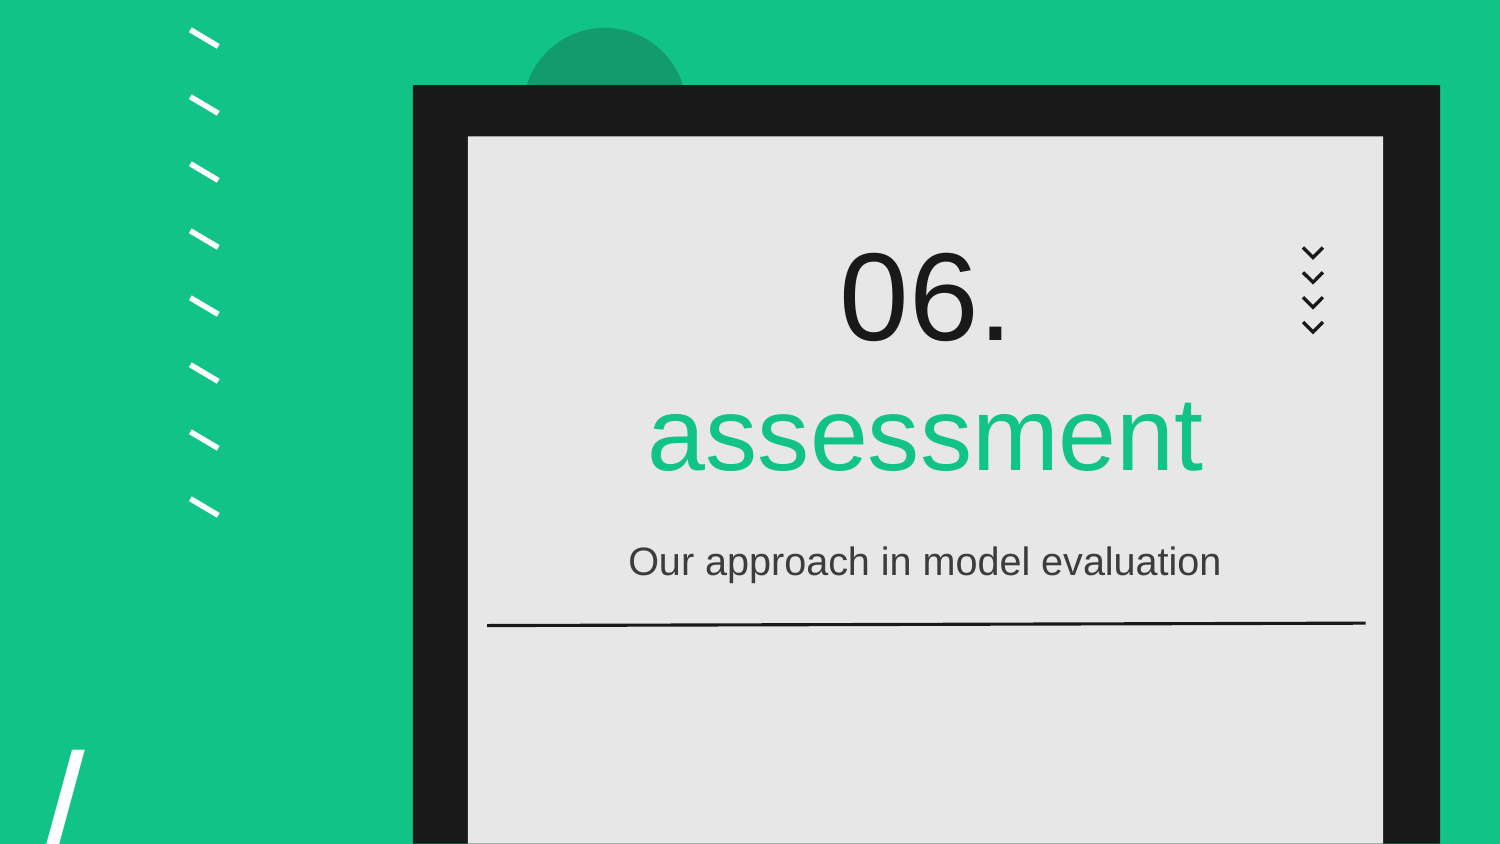

06.

# assessment
Our approach in model evaluation